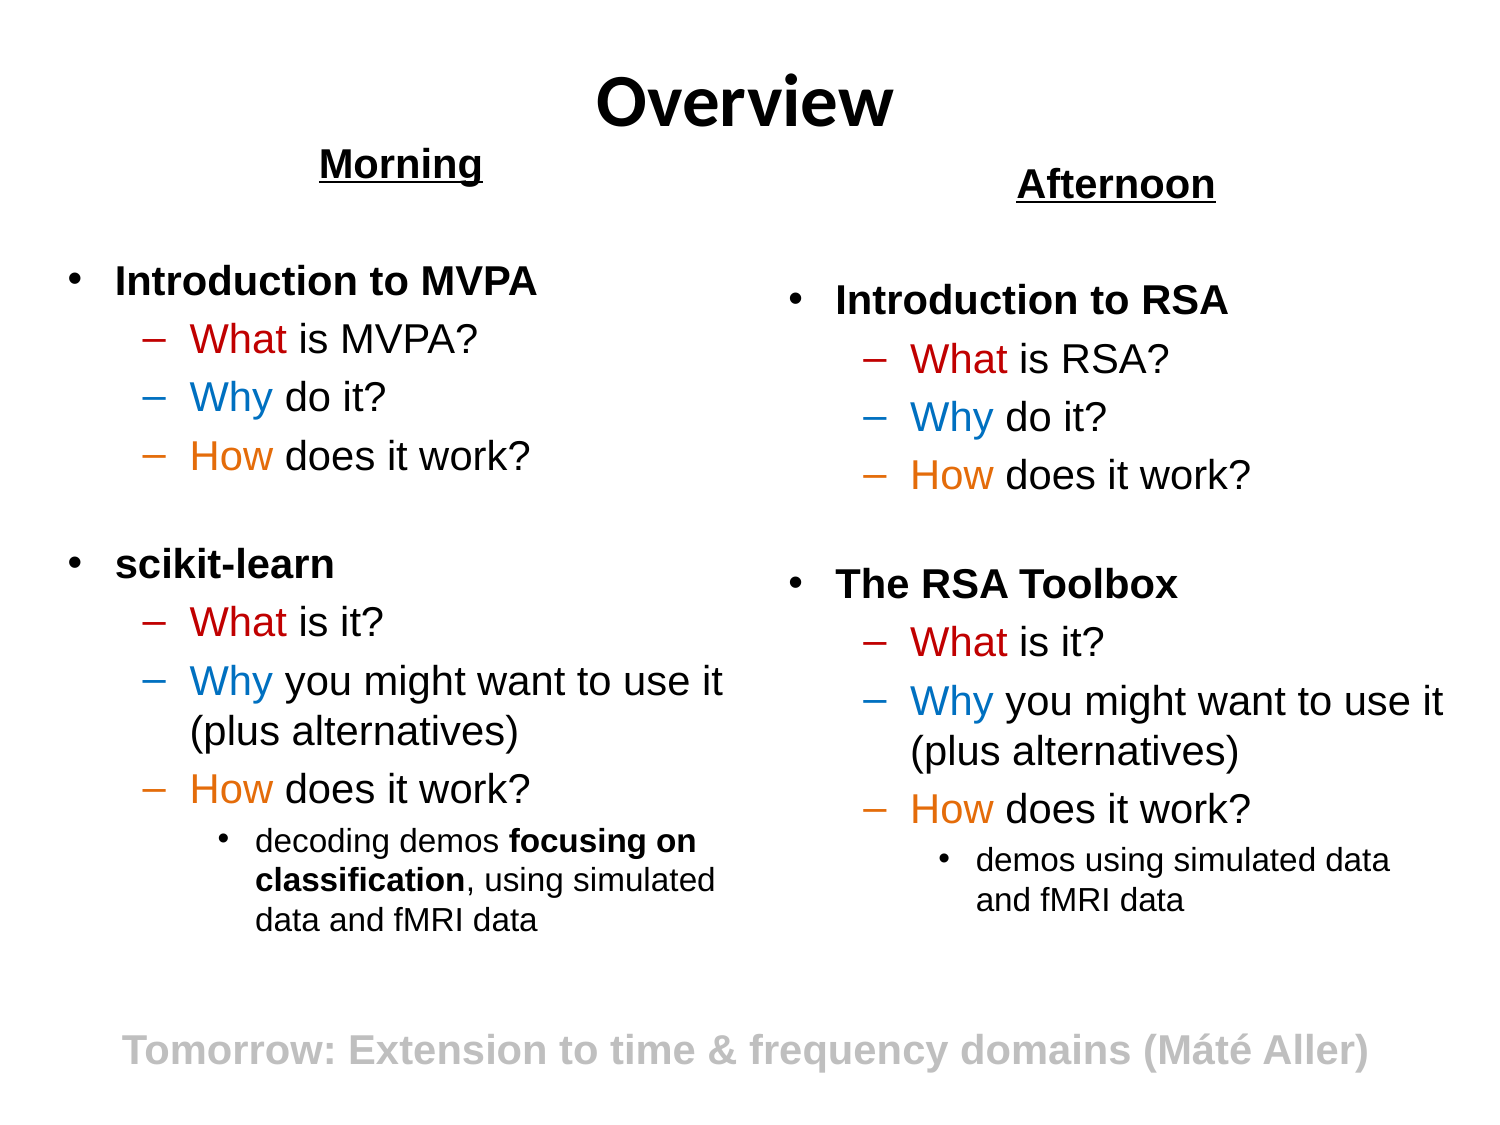

Overview
Morning

 Introduction to MVPA
What is MVPA?
Why do it?
How does it work?
 scikit-learn
What is it?
Why you might want to use it
(plus alternatives)
How does it work?
decoding demos focusing on classification, using simulated data and fMRI data

Afternoon

 Introduction to RSA
What is RSA?
Why do it?
How does it work?
 The RSA Toolbox
What is it?
Why you might want to use it
(plus alternatives)
How does it work?
demos using simulated data and fMRI data

Tomorrow: Extension to time & frequency domains (Máté Aller)